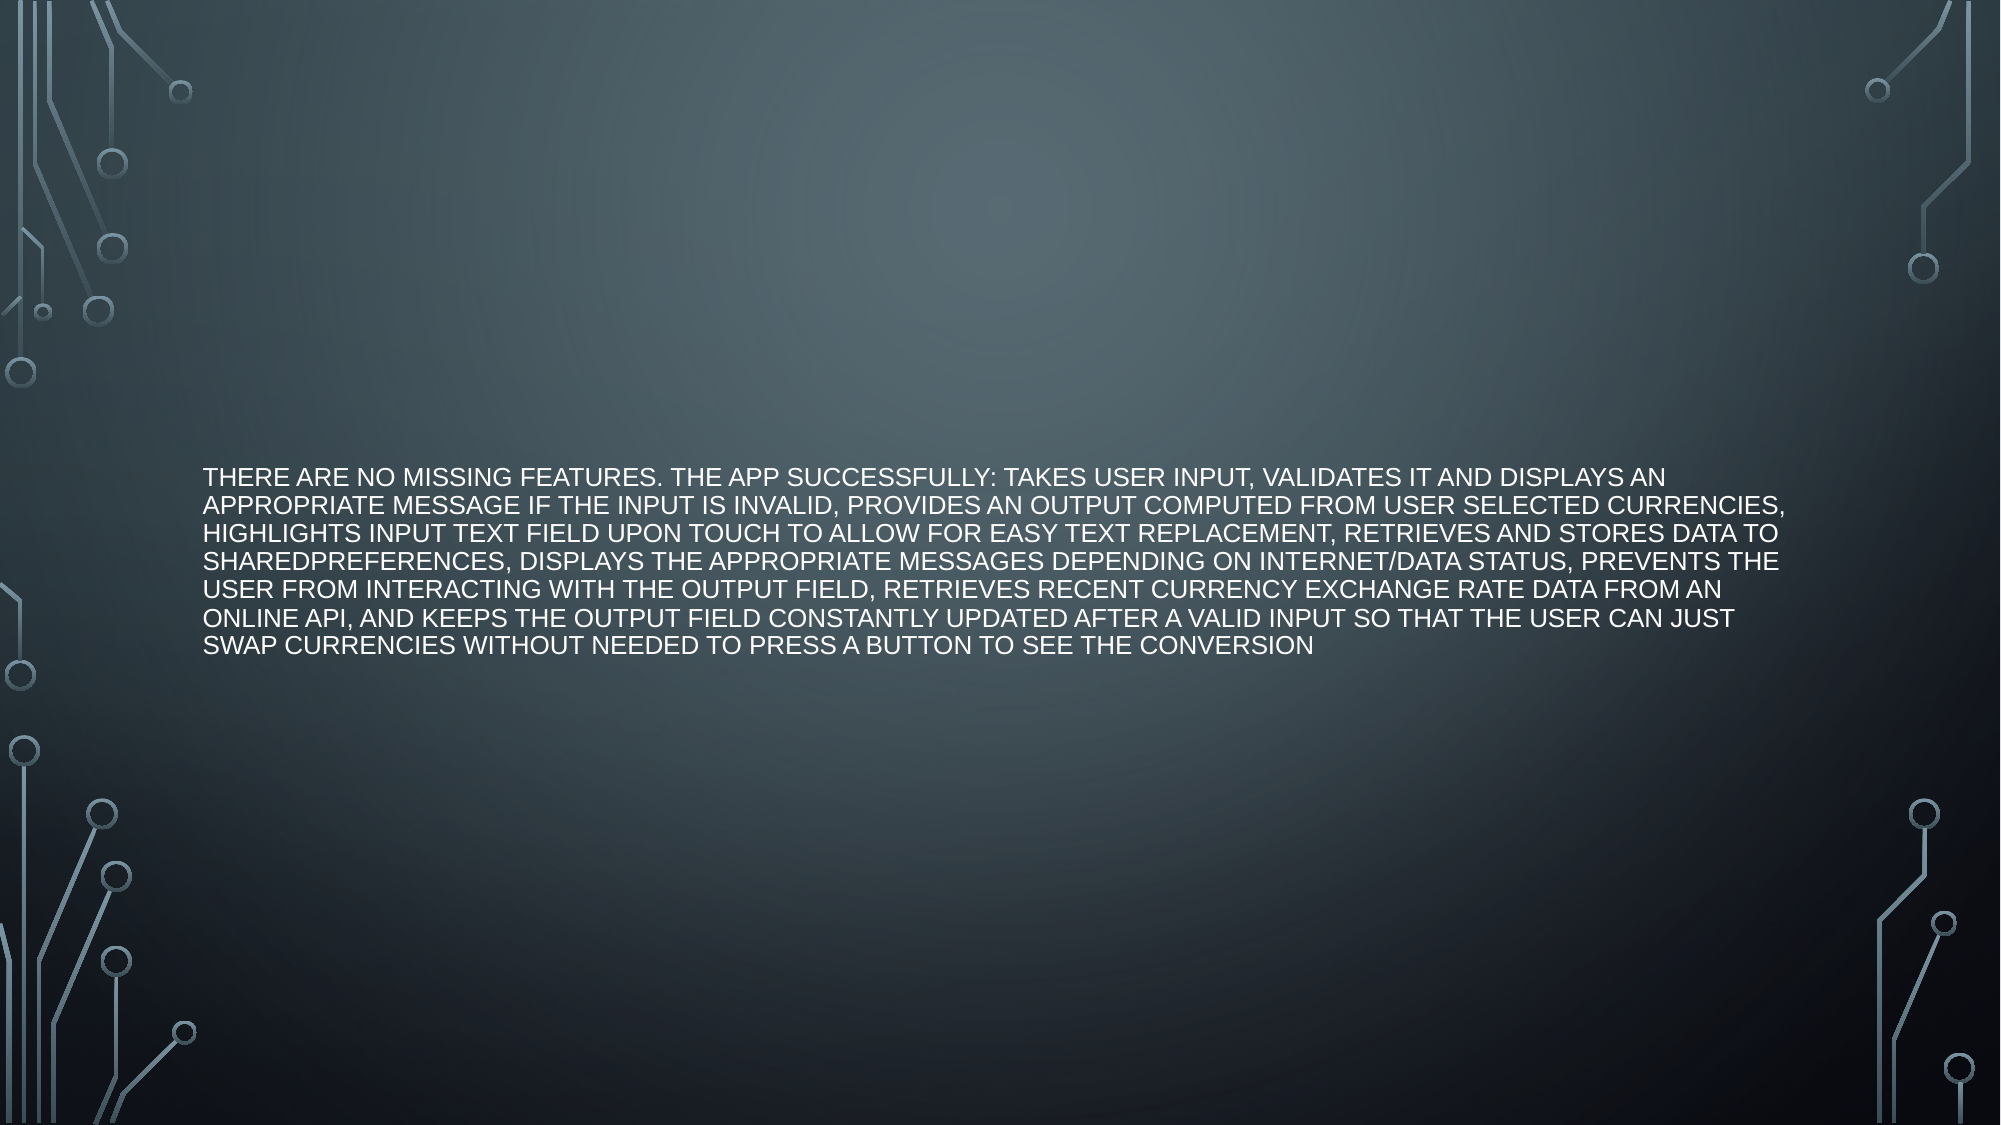

# There are no Missing features. The app successfully: takes user input, validates it and displays an appropriate message if the input is invalid, provides an output computed from user selected currencies, highlights input text field upon touch to allow for easy text replacement, retrieves and stores data to sharedpreferences, displays the appropriate messages depending on internet/data status, prevents the user from interacting with the output field, retrieves recent currency exchange rate data from an online api, and keeps the output field constantly updated after a valid input so that the user can just swap currencies without needed to press a button to see the conversion